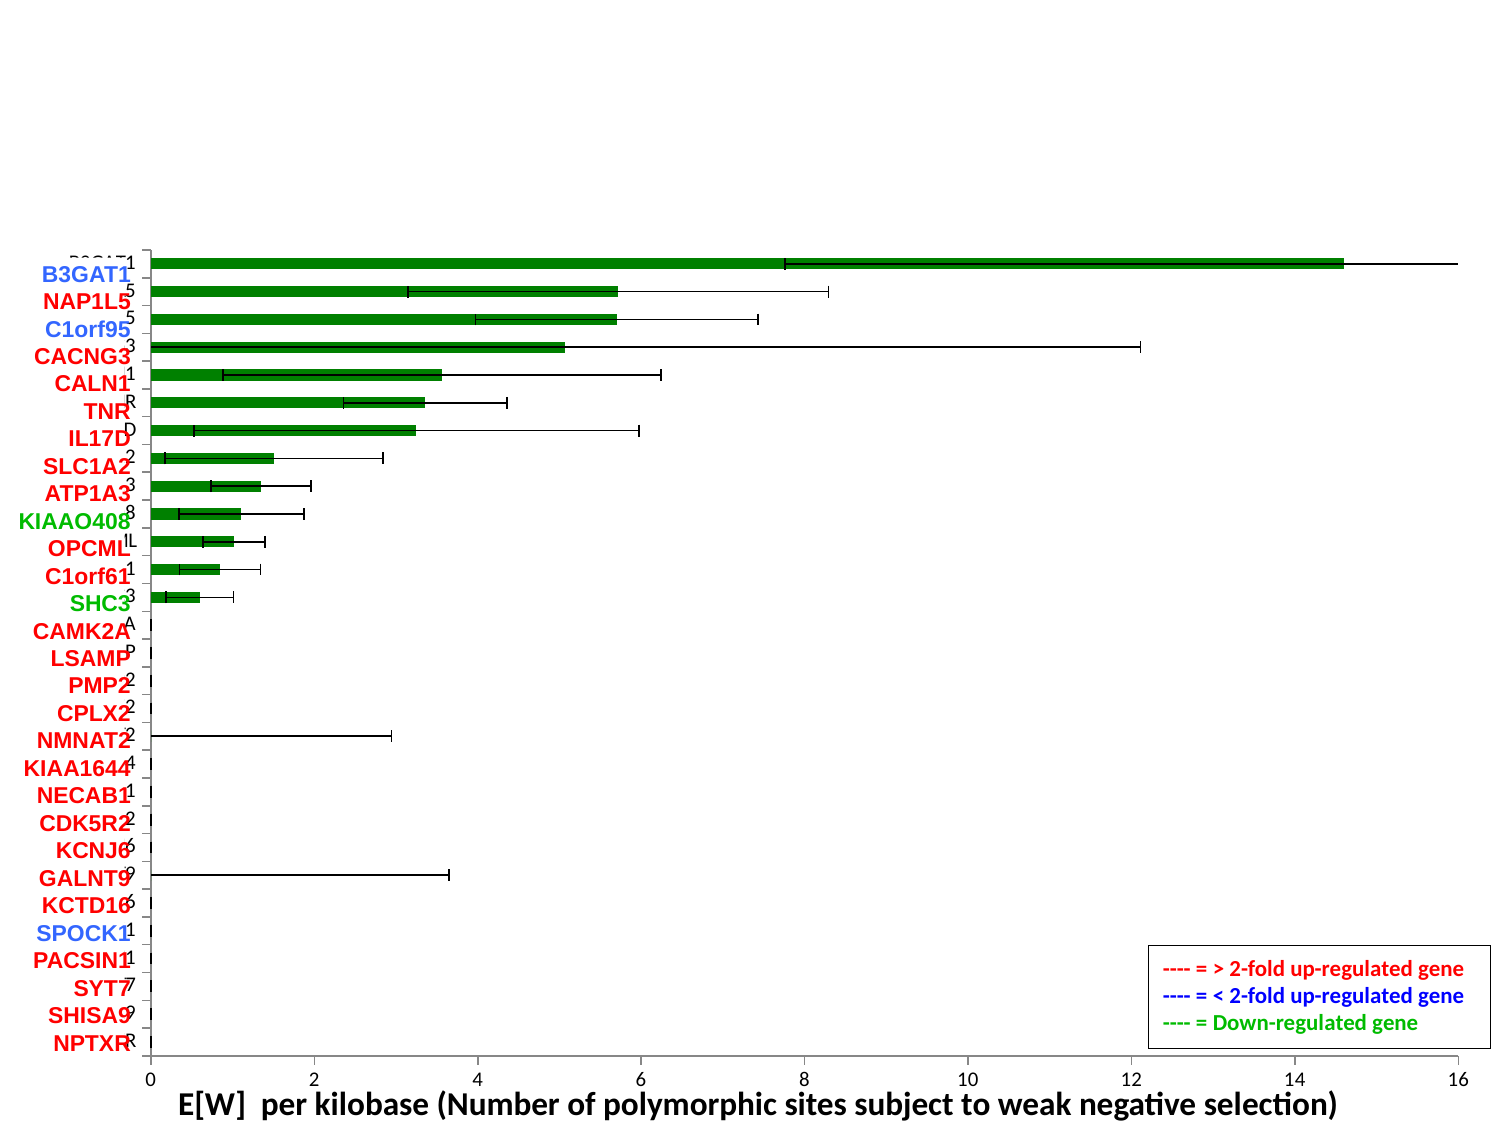

#

### Chart

| Category | E[W] |
|---|---|
| NPTXR | 0.0 |
| SHISA9 | 0.0 |
| SYT7 | 0.0 |
| PACSIN1 | 0.0 |
| SPOCK1 | 0.0 |
| KCTD16 | 0.0 |
| GALNT9 | 0.0 |
| KCNJ6 | 0.0 |
| CDK5R2 | 0.0 |
| NECAB1 | 0.0 |
| KIAA1644 | 0.0 |
| NMNAT2 | 0.0 |
| CPLX2 | 0.0 |
| PMP2 | 0.0 |
| LSAMP | 0.0 |
| CAMK2A | 0.0 |
| SHC3 | 0.595451 |
| C1orf61 | 0.843871 |
| OPCML | 1.013851 |
| KIAA0408 | 1.105289 |
| ATP1A3 | 1.346362 |
| SLC1A2 | 1.507169 |
| IL17D | 3.248599 |
| TNR | 3.353788 |
| CALN1 | 3.562432 |
| CACNG3 | 5.071693 |
| C1orf95 | 5.700517 |
| NAP1L5 | 5.719693 |
| B3GAT1 | 14.605002 |
B3GAT1
NAP1L5
C1orf95
CACNG3
CALN1
TNR
IL17D
SLC1A2
ATP1A3
KIAAO408
OPCML
C1orf61
SHC3
CAMK2A
LSAMP
PMP2
CPLX2
NMNAT2
KIAA1644
NECAB1
CDK5R2
KCNJ6
GALNT9
KCTD16
SPOCK1
PACSIN1
SYT7
SHISA9
NPTXR

---- = > 2-fold up-regulated gene
---- = < 2-fold up-regulated gene
---- = Down-regulated gene
E[W]  per kilobase (Number of polymorphic sites subject to weak negative selection)